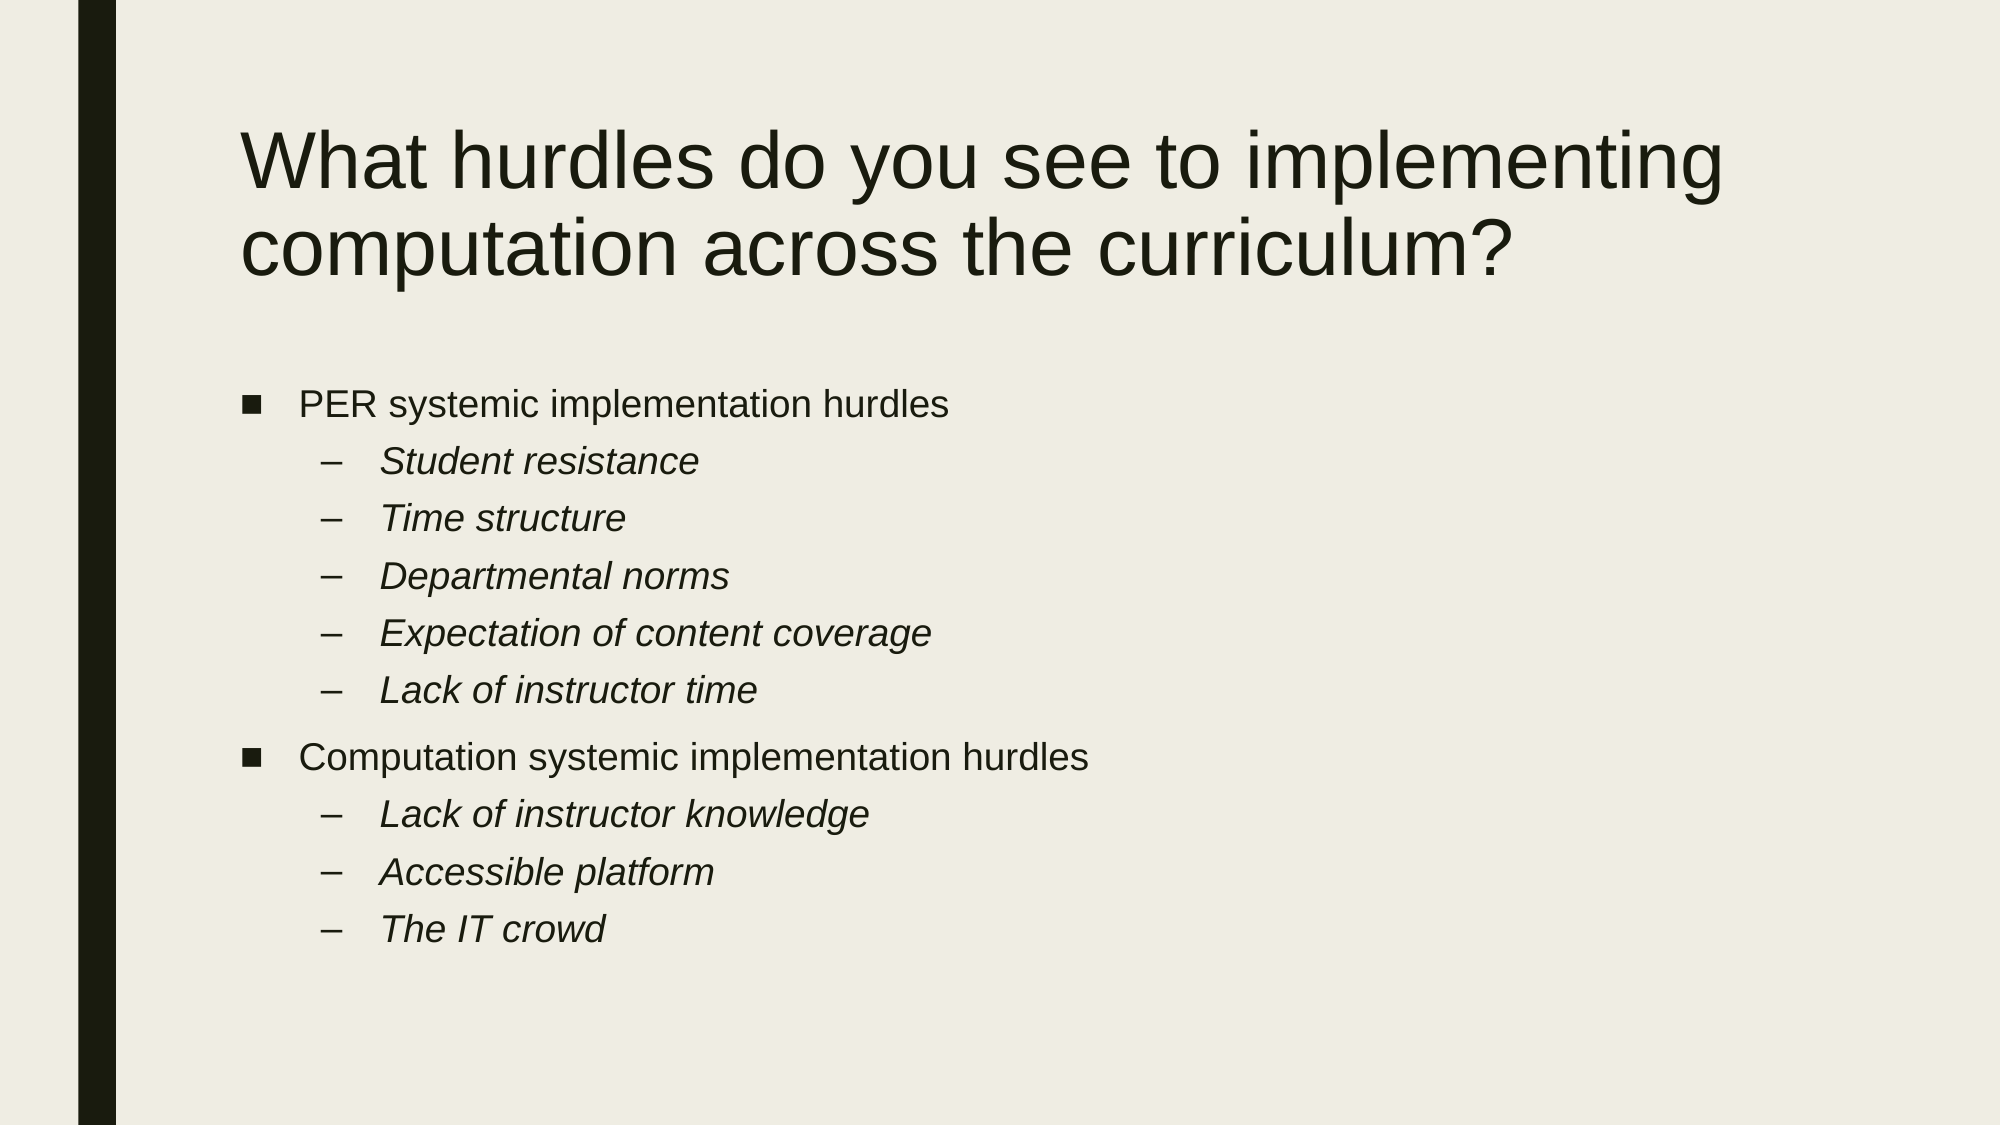

# What hurdles do you see to implementing computation across the curriculum?
PER systemic implementation hurdles
Student resistance
Time structure
Departmental norms
Expectation of content coverage
Lack of instructor time
Computation systemic implementation hurdles
Lack of instructor knowledge
Accessible platform
The IT crowd